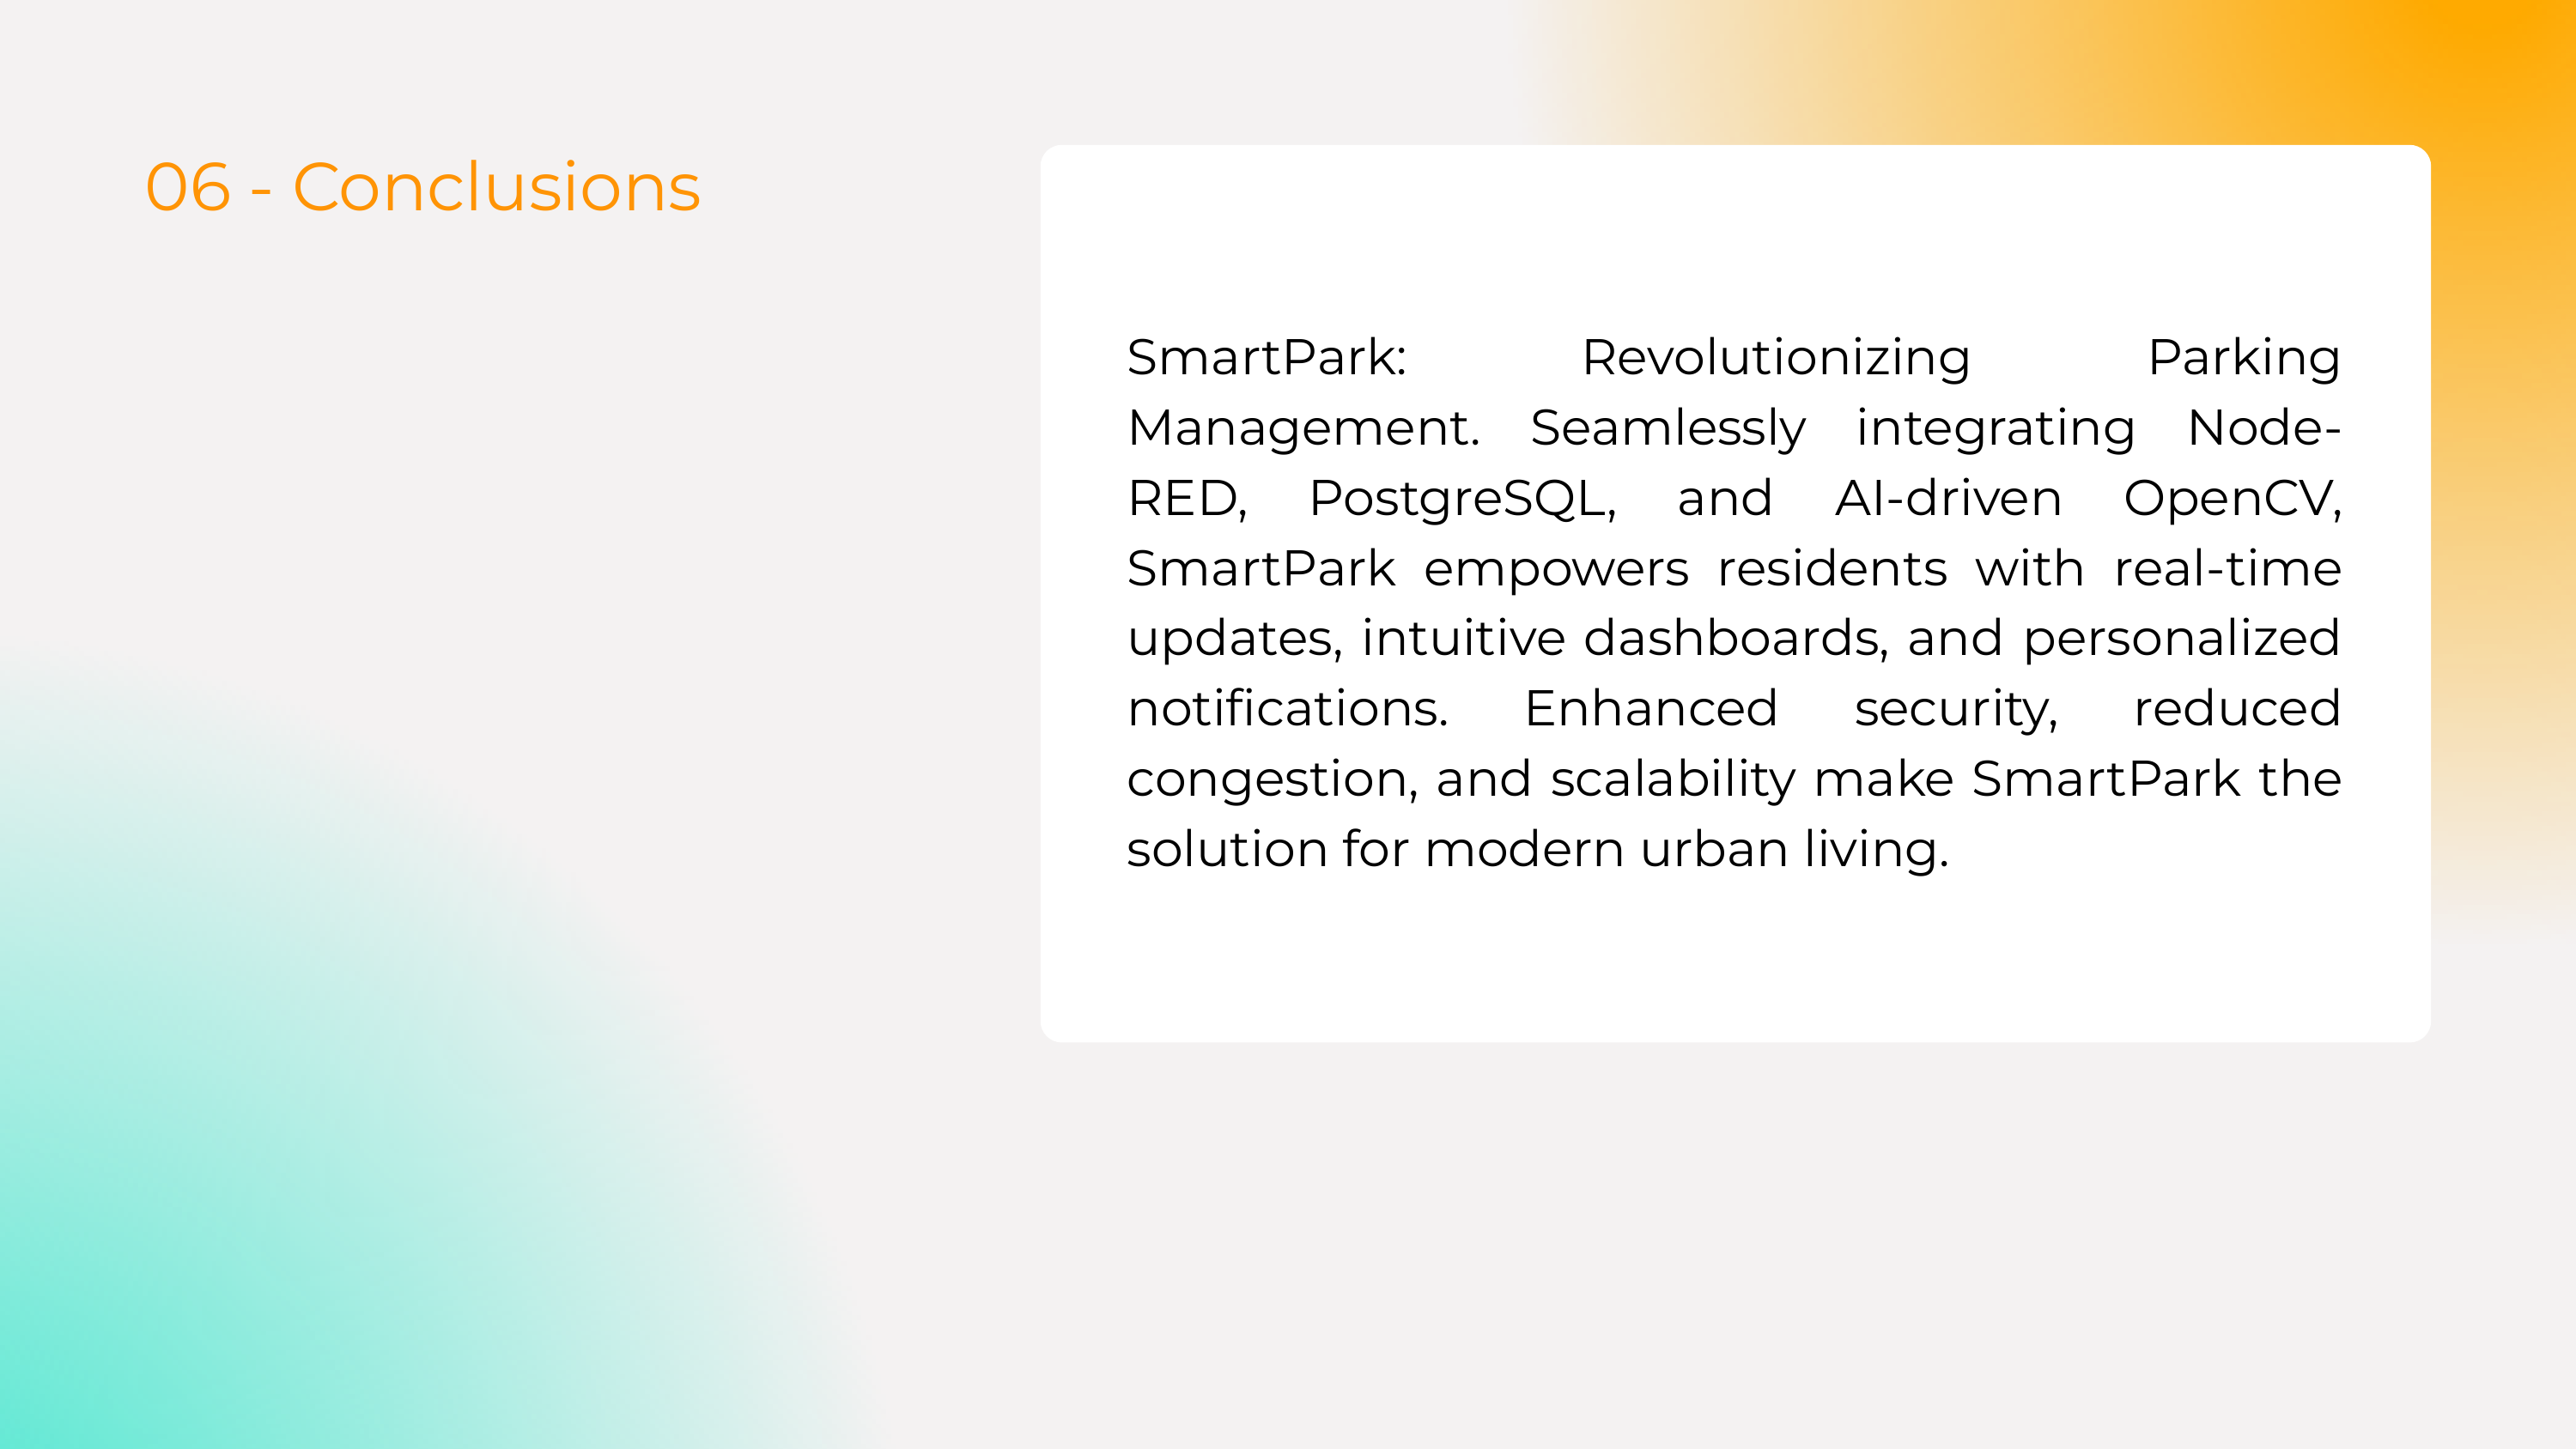

06 - Conclusions
SmartPark: Revolutionizing Parking Management. Seamlessly integrating Node-RED, PostgreSQL, and AI-driven OpenCV, SmartPark empowers residents with real-time updates, intuitive dashboards, and personalized notifications. Enhanced security, reduced congestion, and scalability make SmartPark the solution for modern urban living.